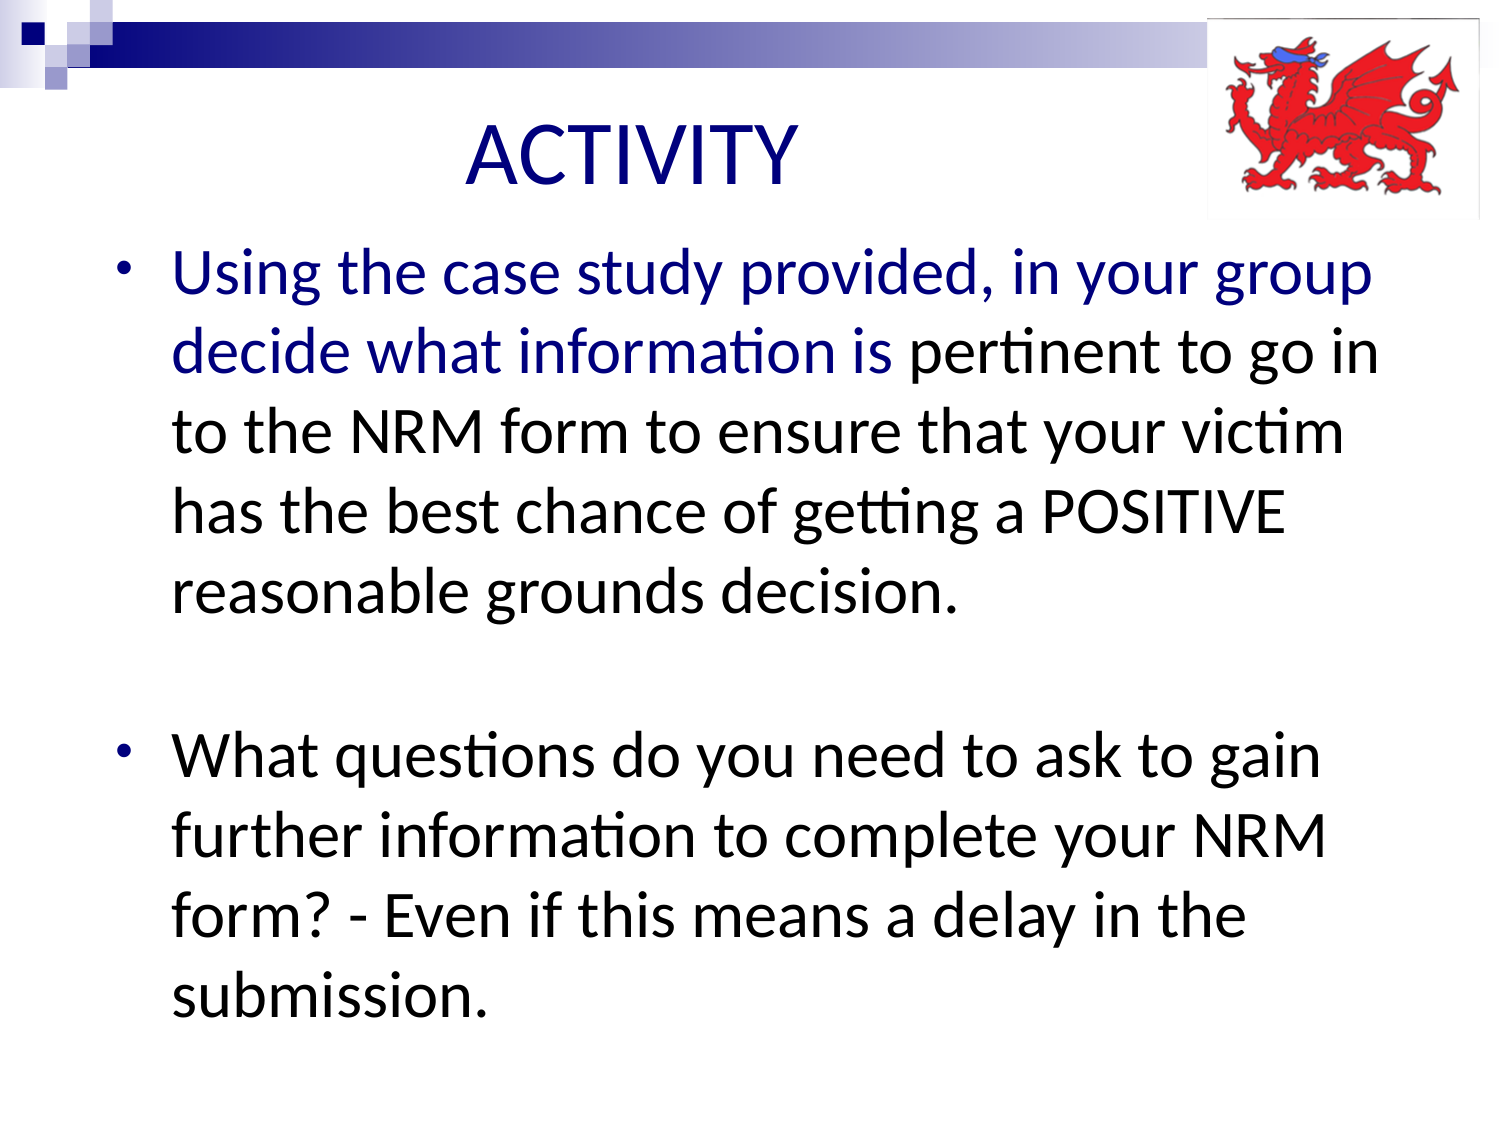

# ACTIVITY
Using the case study provided, in your group decide what information is pertinent to go in to the NRM form to ensure that your victim has the best chance of getting a POSITIVE reasonable grounds decision.

What questions do you need to ask to gain further information to complete your NRM form? - Even if this means a delay in the submission.